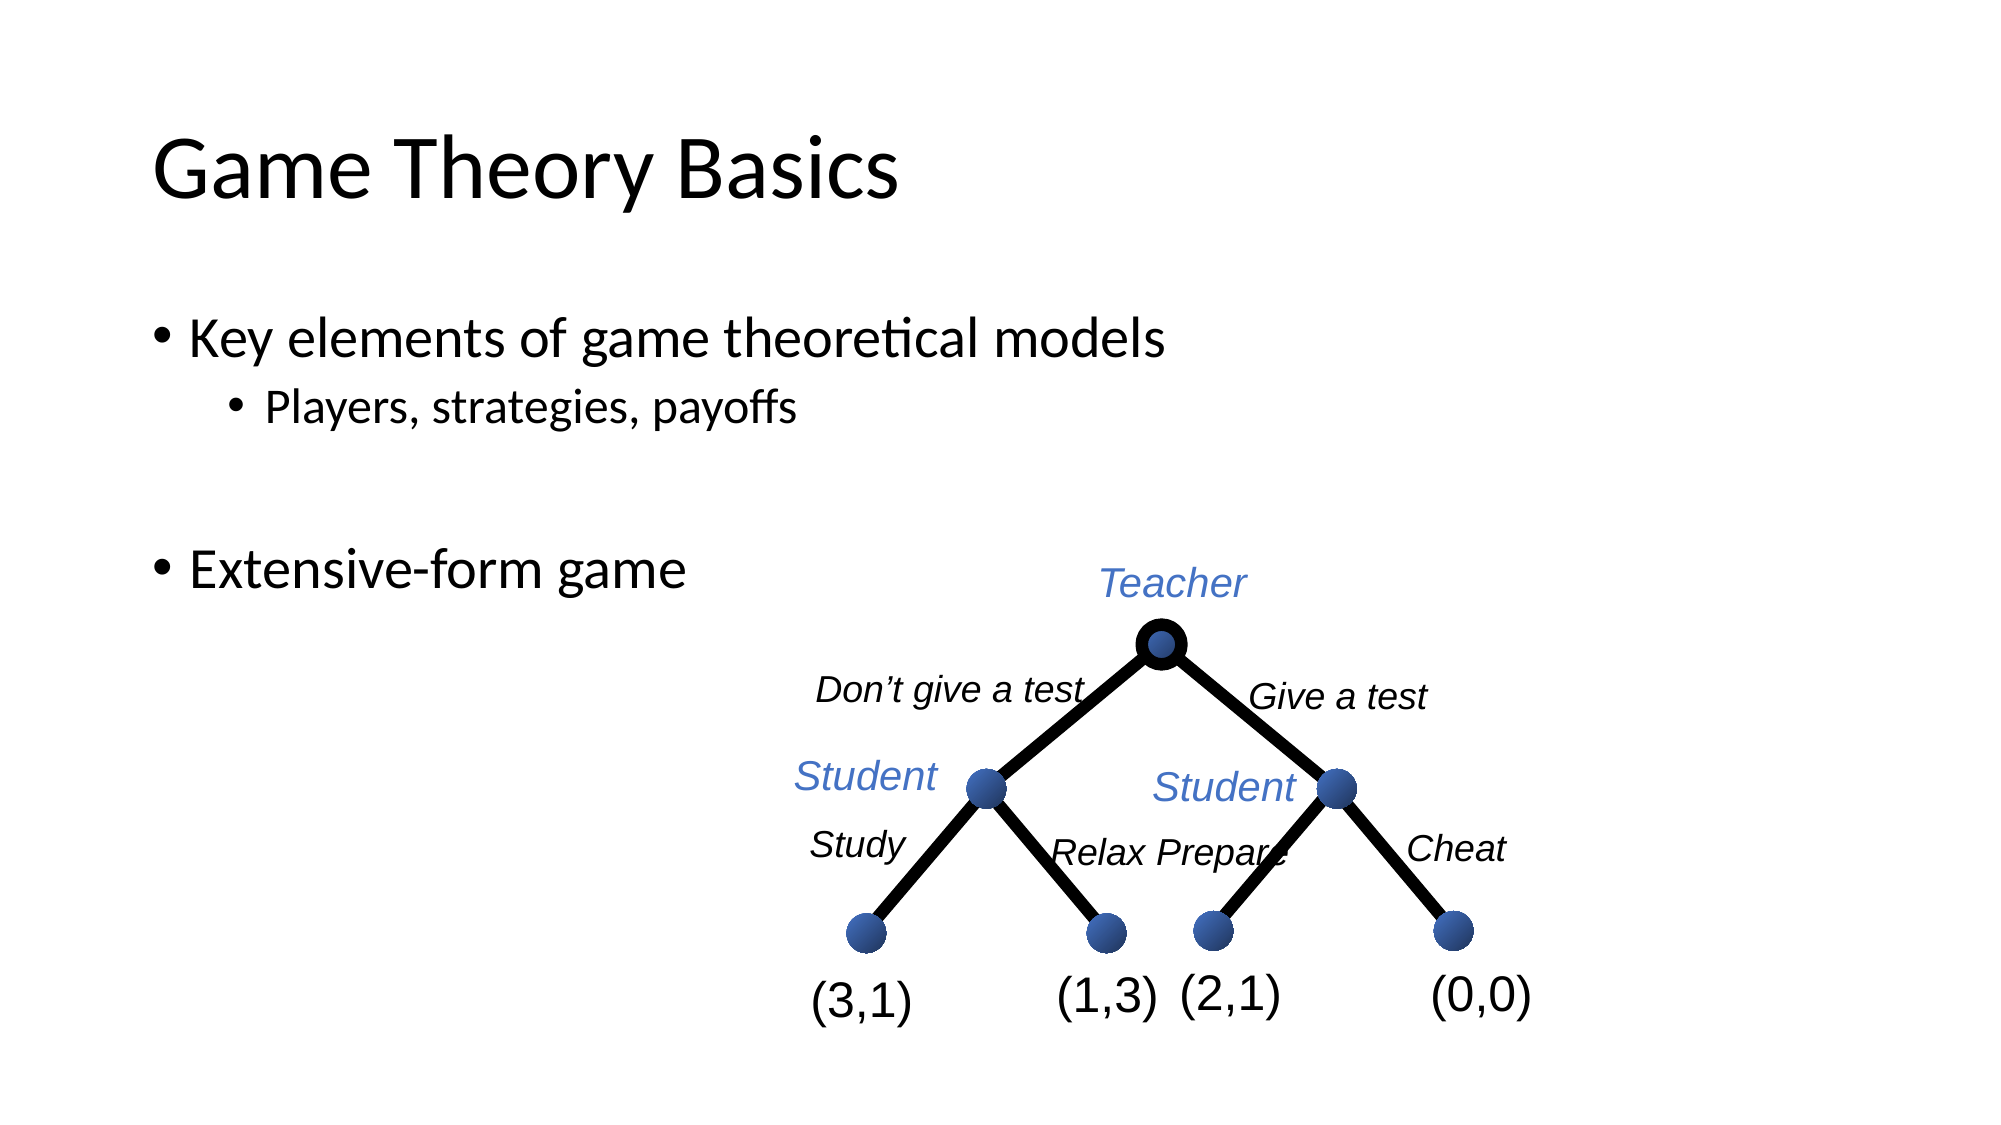

# Game Theory Basics
Key elements of game theoretical models
Players, strategies, payoffs

Extensive-form game
Teacher

Don’t give a test
Give a test

Study
Cheat
Relax
Prepare

(2,1)
(0,0)
(1,3)
(3,1)
Student
Student